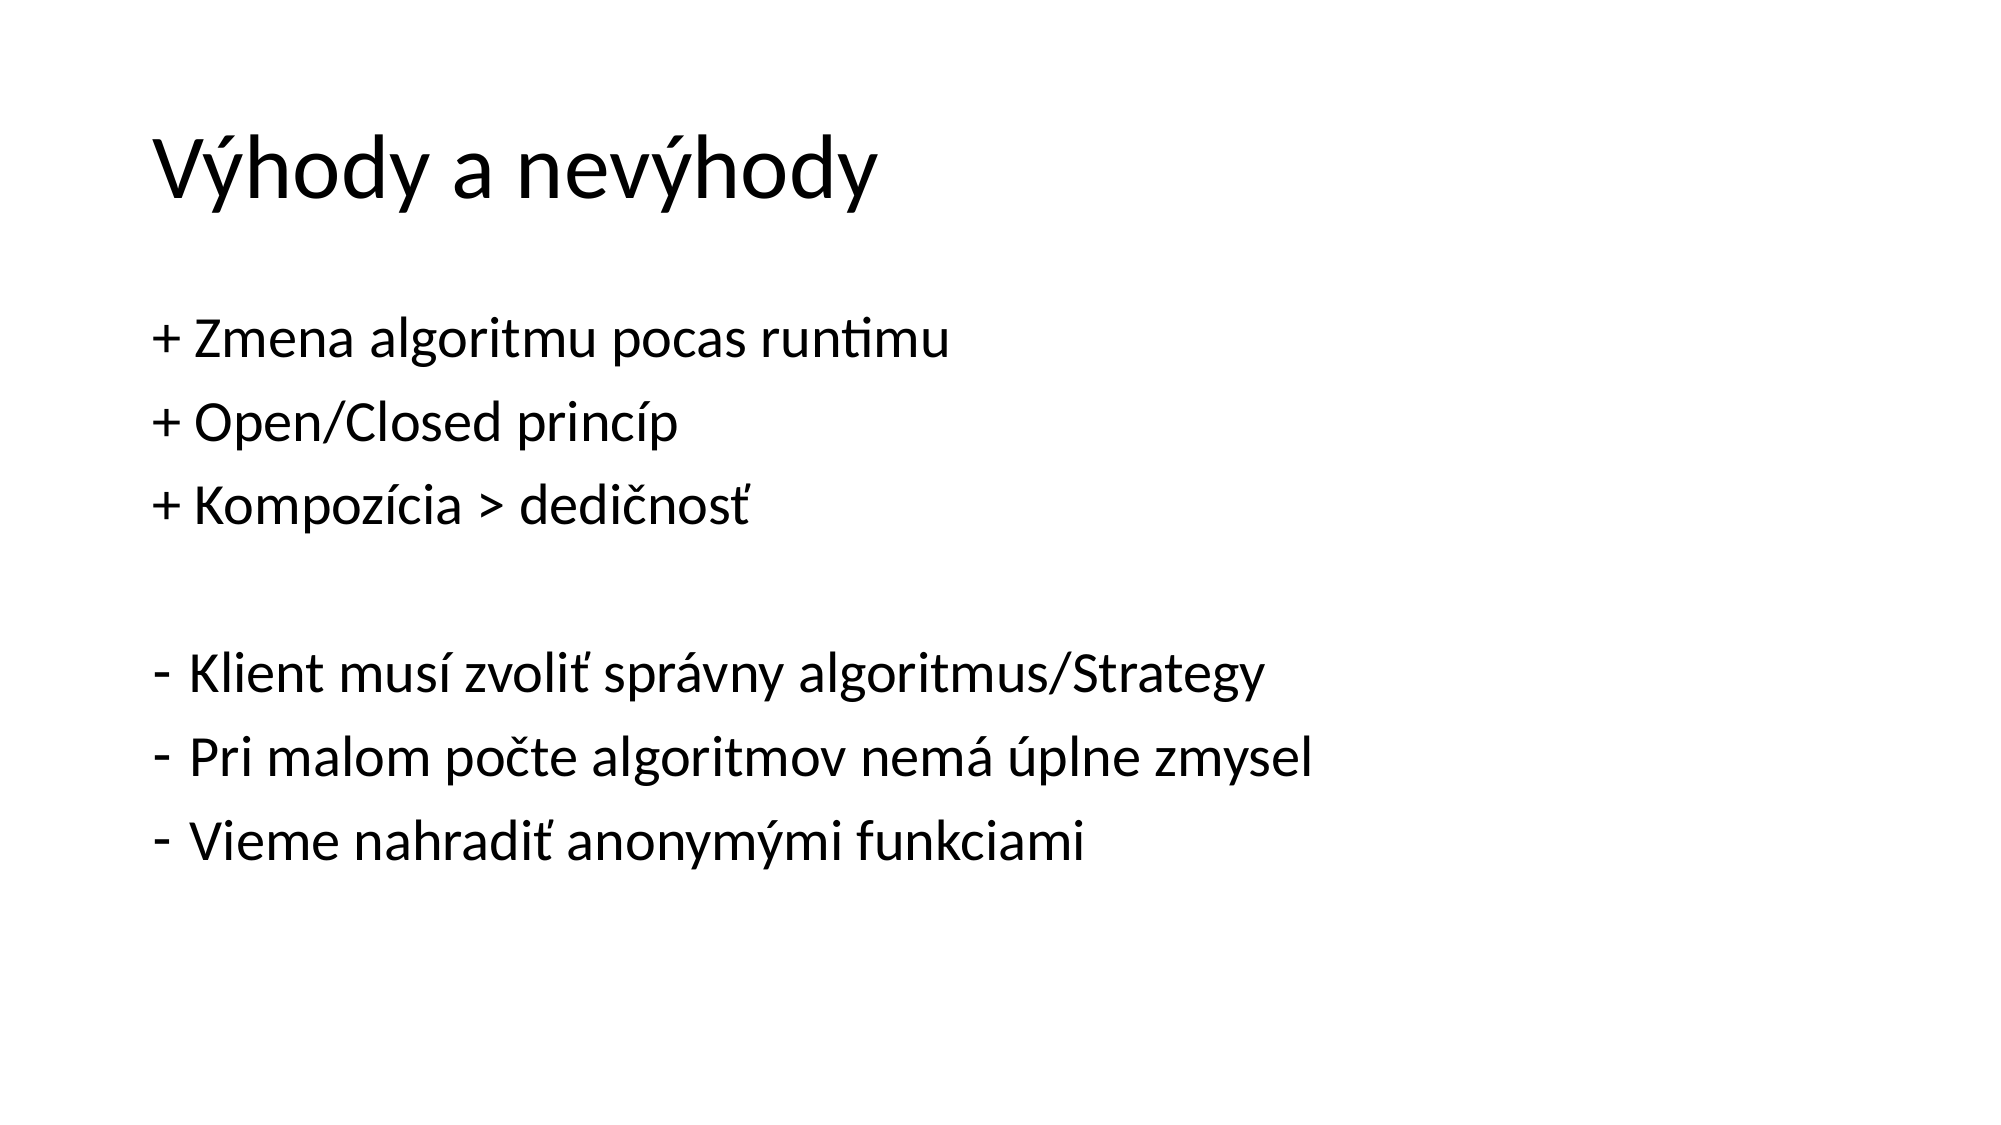

# Výhody a nevýhody
+ Zmena algoritmu pocas runtimu
+ Open/Closed princíp
+ Kompozícia > dedičnosť

Klient musí zvoliť správny algoritmus/Strategy
Pri malom počte algoritmov nemá úplne zmysel
Vieme nahradiť anonymými funkciami